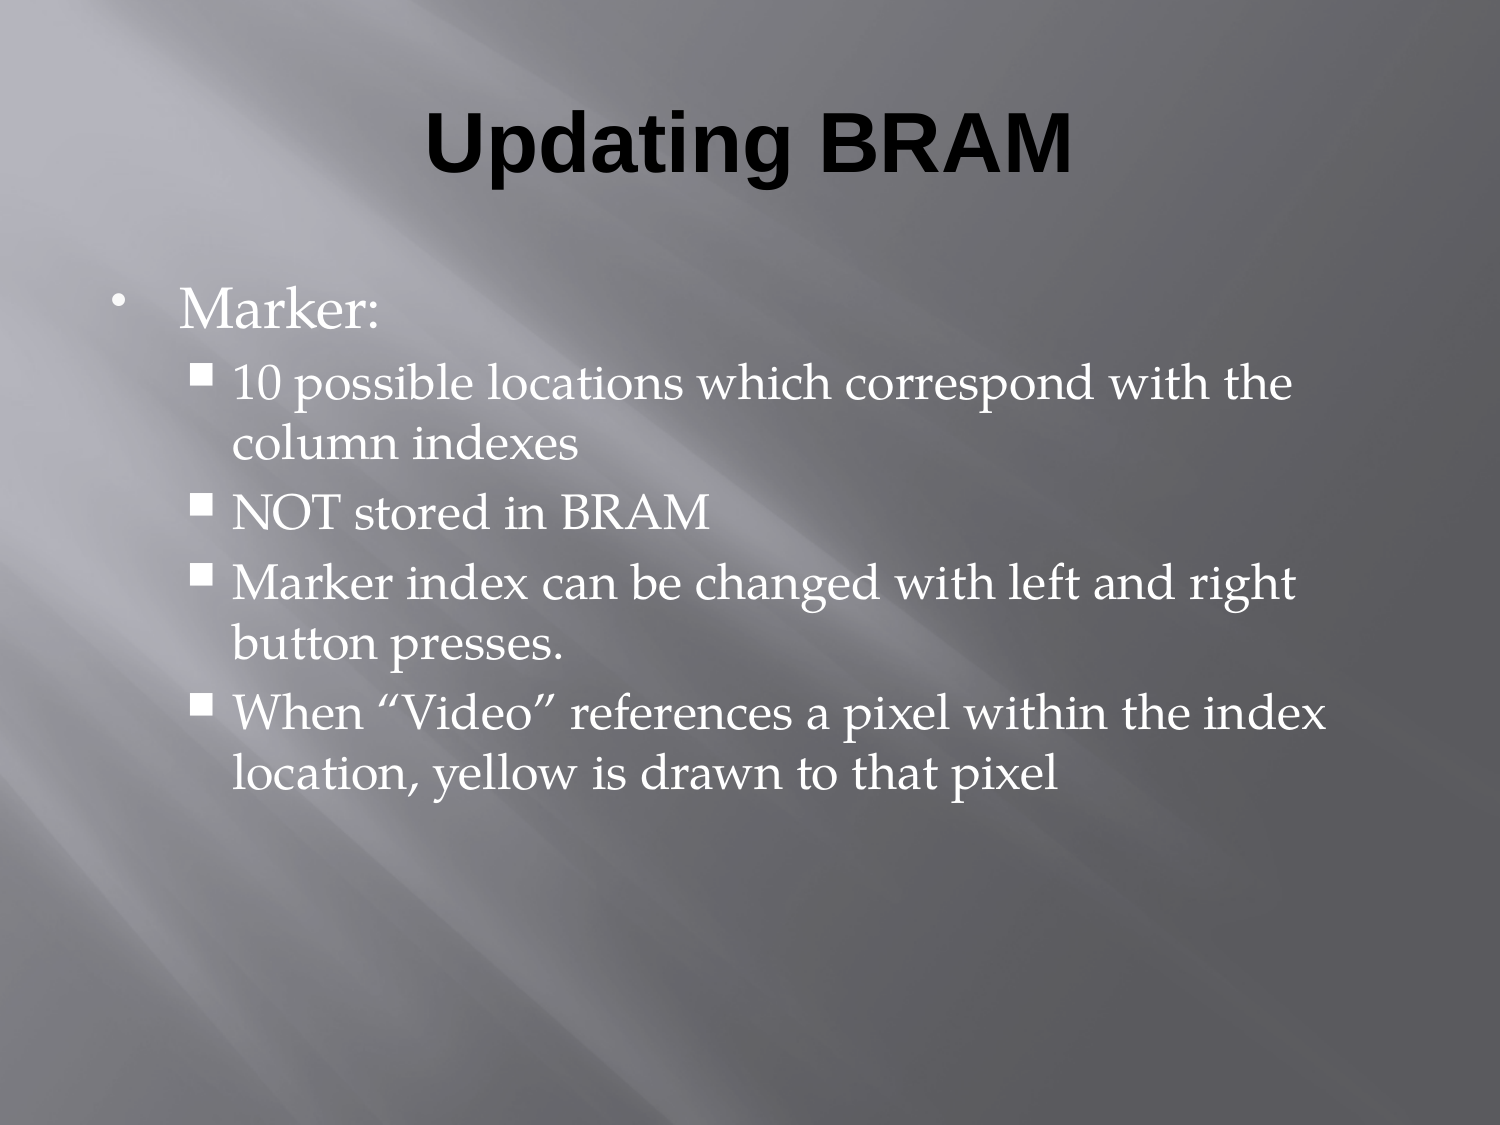

# Updating BRAM
Marker:
10 possible locations which correspond with the column indexes
NOT stored in BRAM
Marker index can be changed with left and right button presses.
When “Video” references a pixel within the index location, yellow is drawn to that pixel